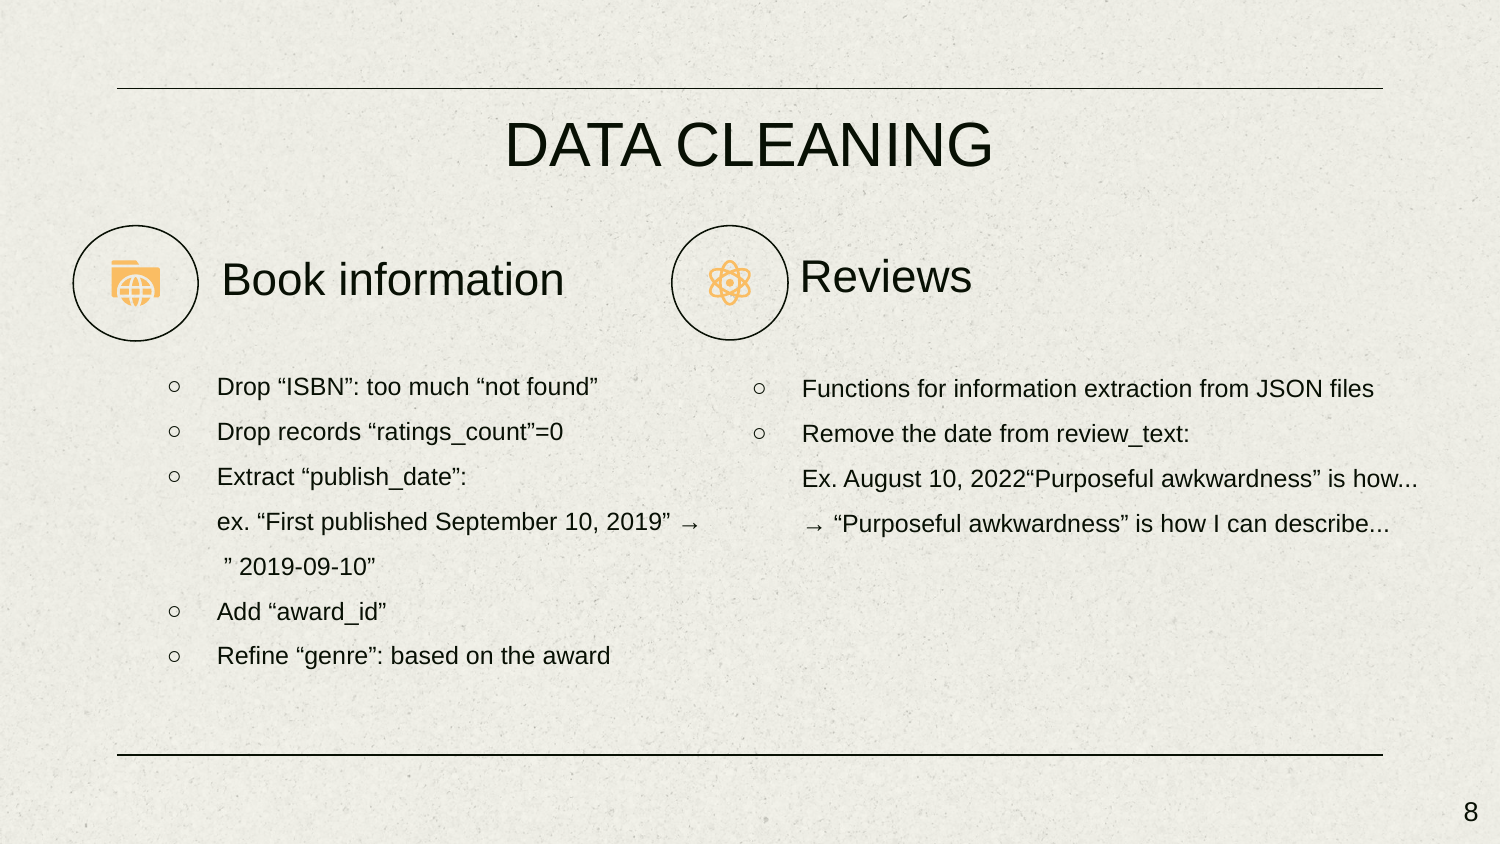

DATA CLEANING

Book information

Reviews
Drop “ISBN”: too much “not found”
Drop records “ratings_count”=0
Extract “publish_date”:
ex. “First published September 10, 2019” →  ” 2019-09-10”
Add “award_id”
Refine “genre”: based on the award
Functions for information extraction from JSON files
Remove the date from review_text:
Ex. August 10, 2022“Purposeful awkwardness” is how...
→ “Purposeful awkwardness” is how I can describe...
8